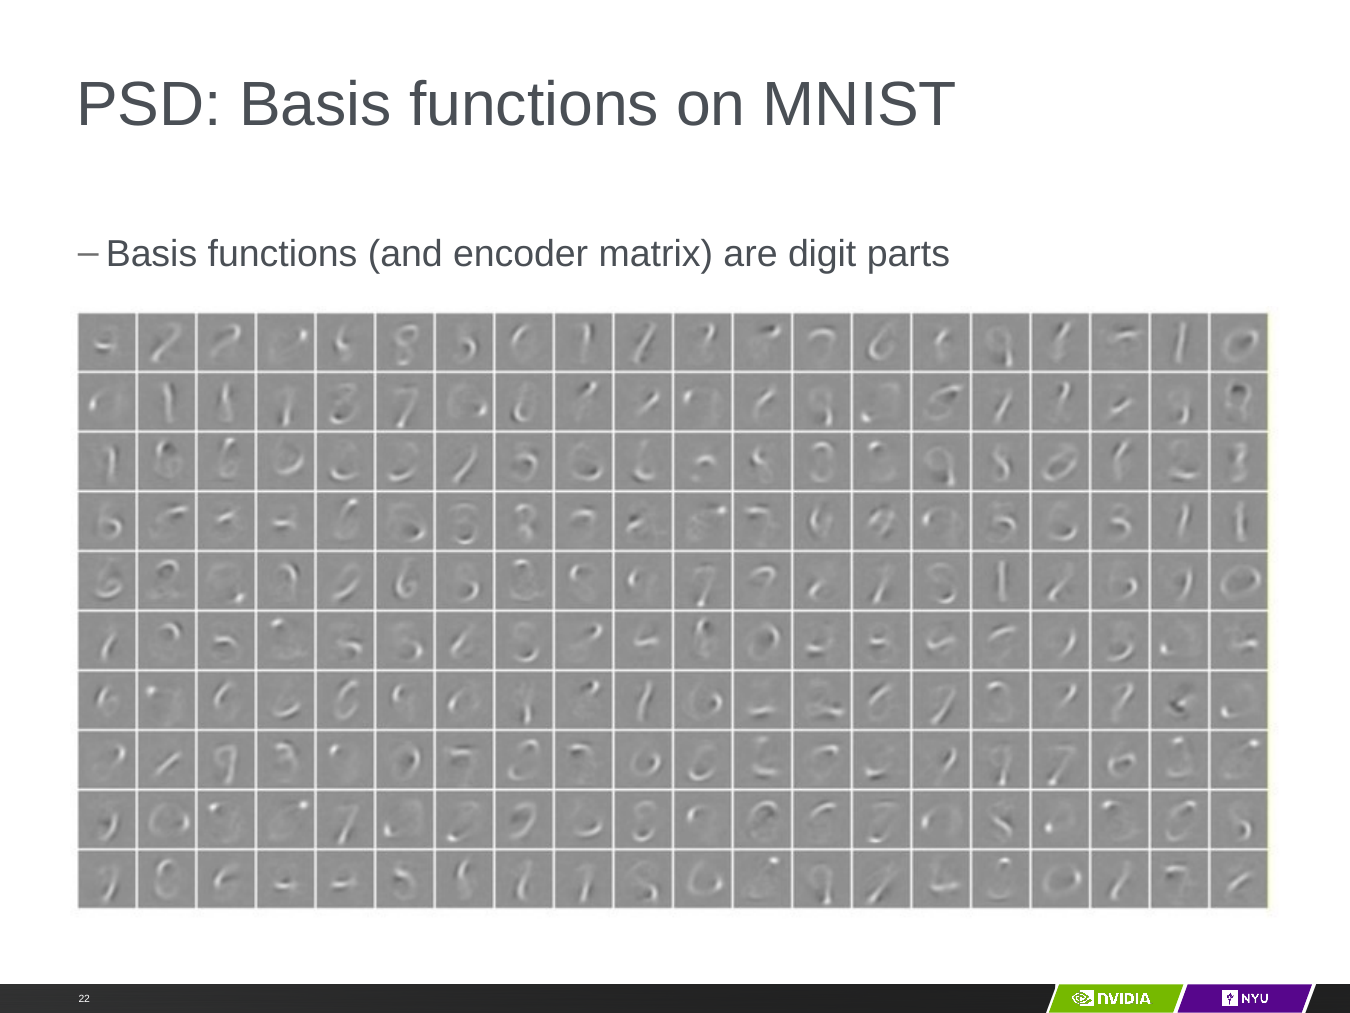

# PSD: Basis functions on MNIST
Basis functions (and encoder matrix) are digit parts